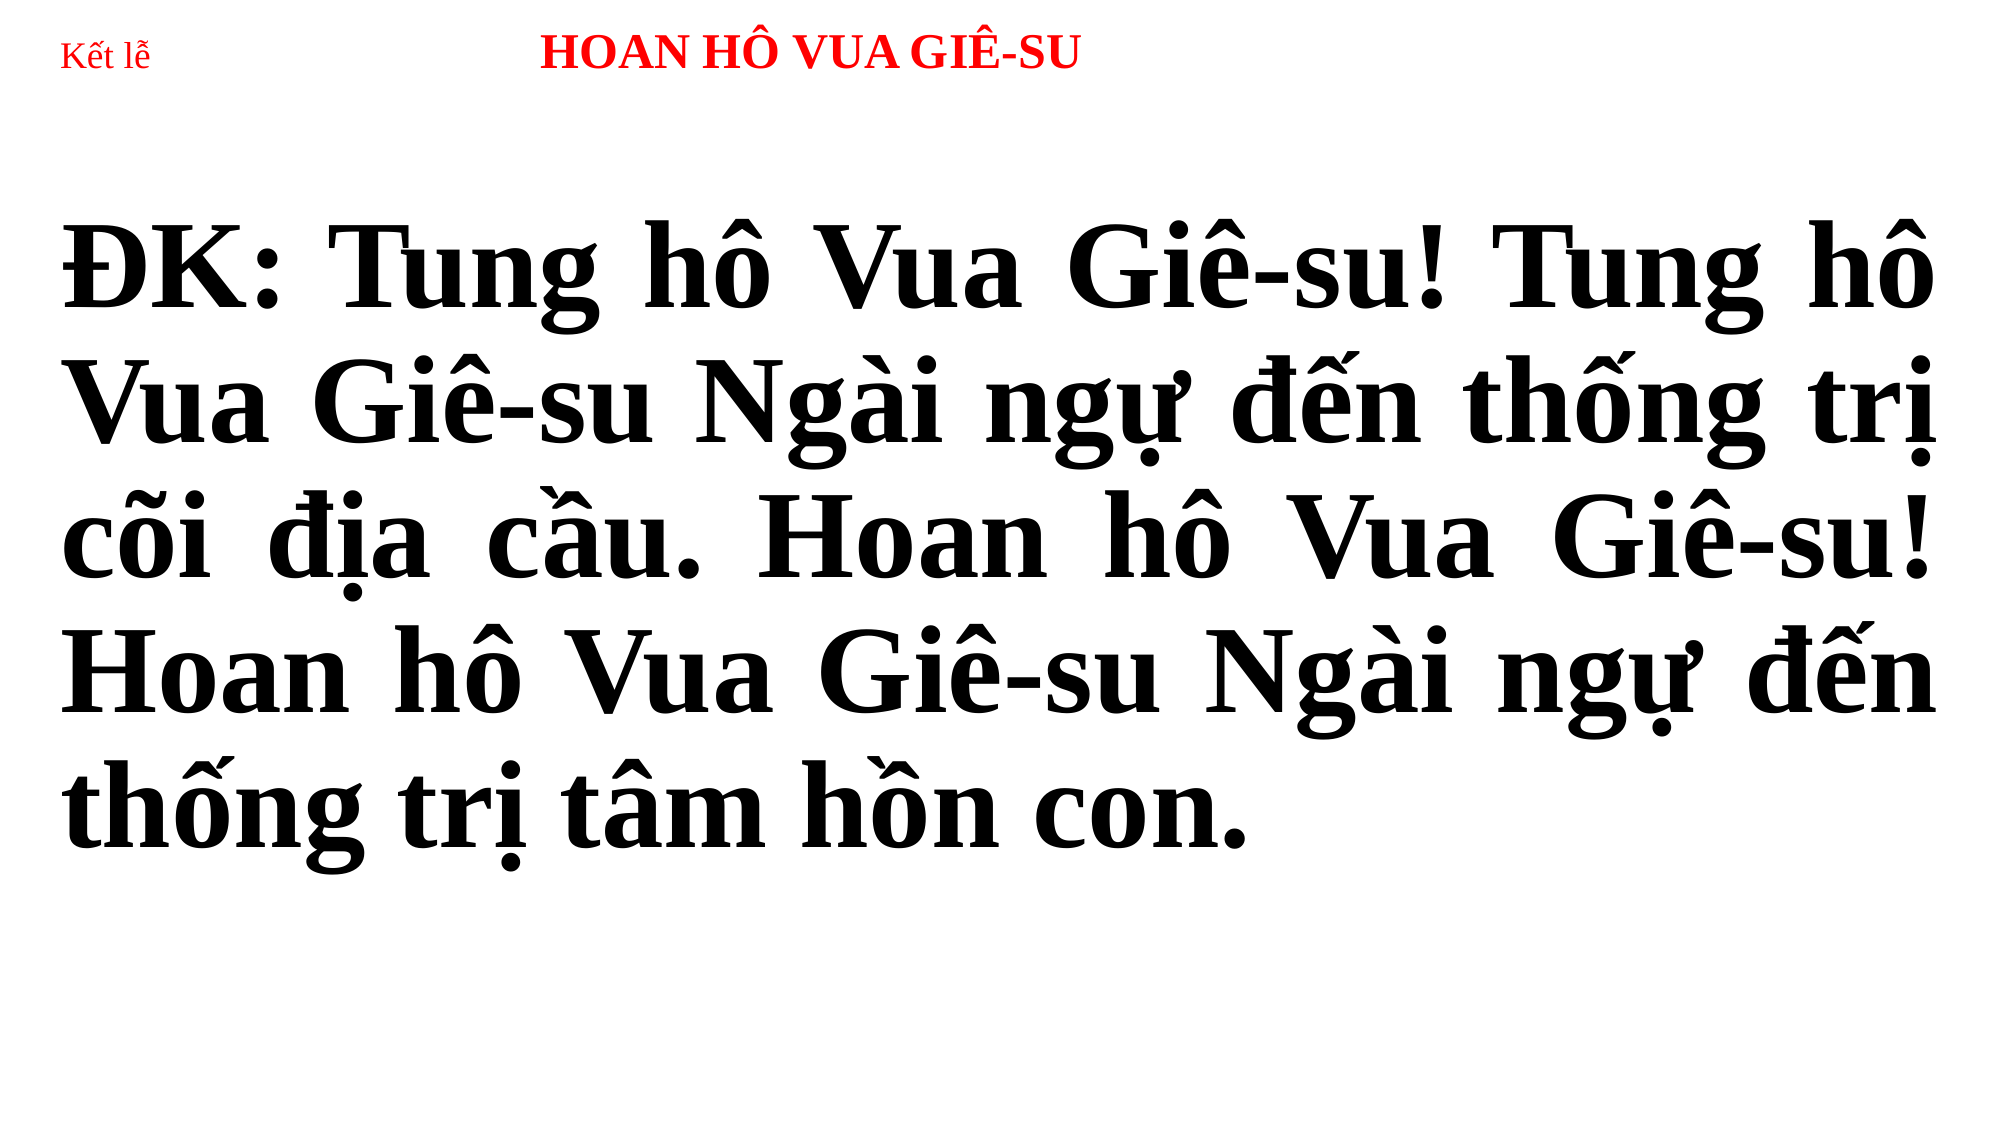

# Kết lễ                                         HOAN HÔ VUA GIÊ-SU
ĐK: Tung hô Vua Giê-su! Tung hô Vua Giê-su Ngài ngự đến thống trị cõi địa cầu. Hoan hô Vua Giê-su! Hoan hô Vua Giê-su Ngài ngự đến thống trị tâm hồn con.